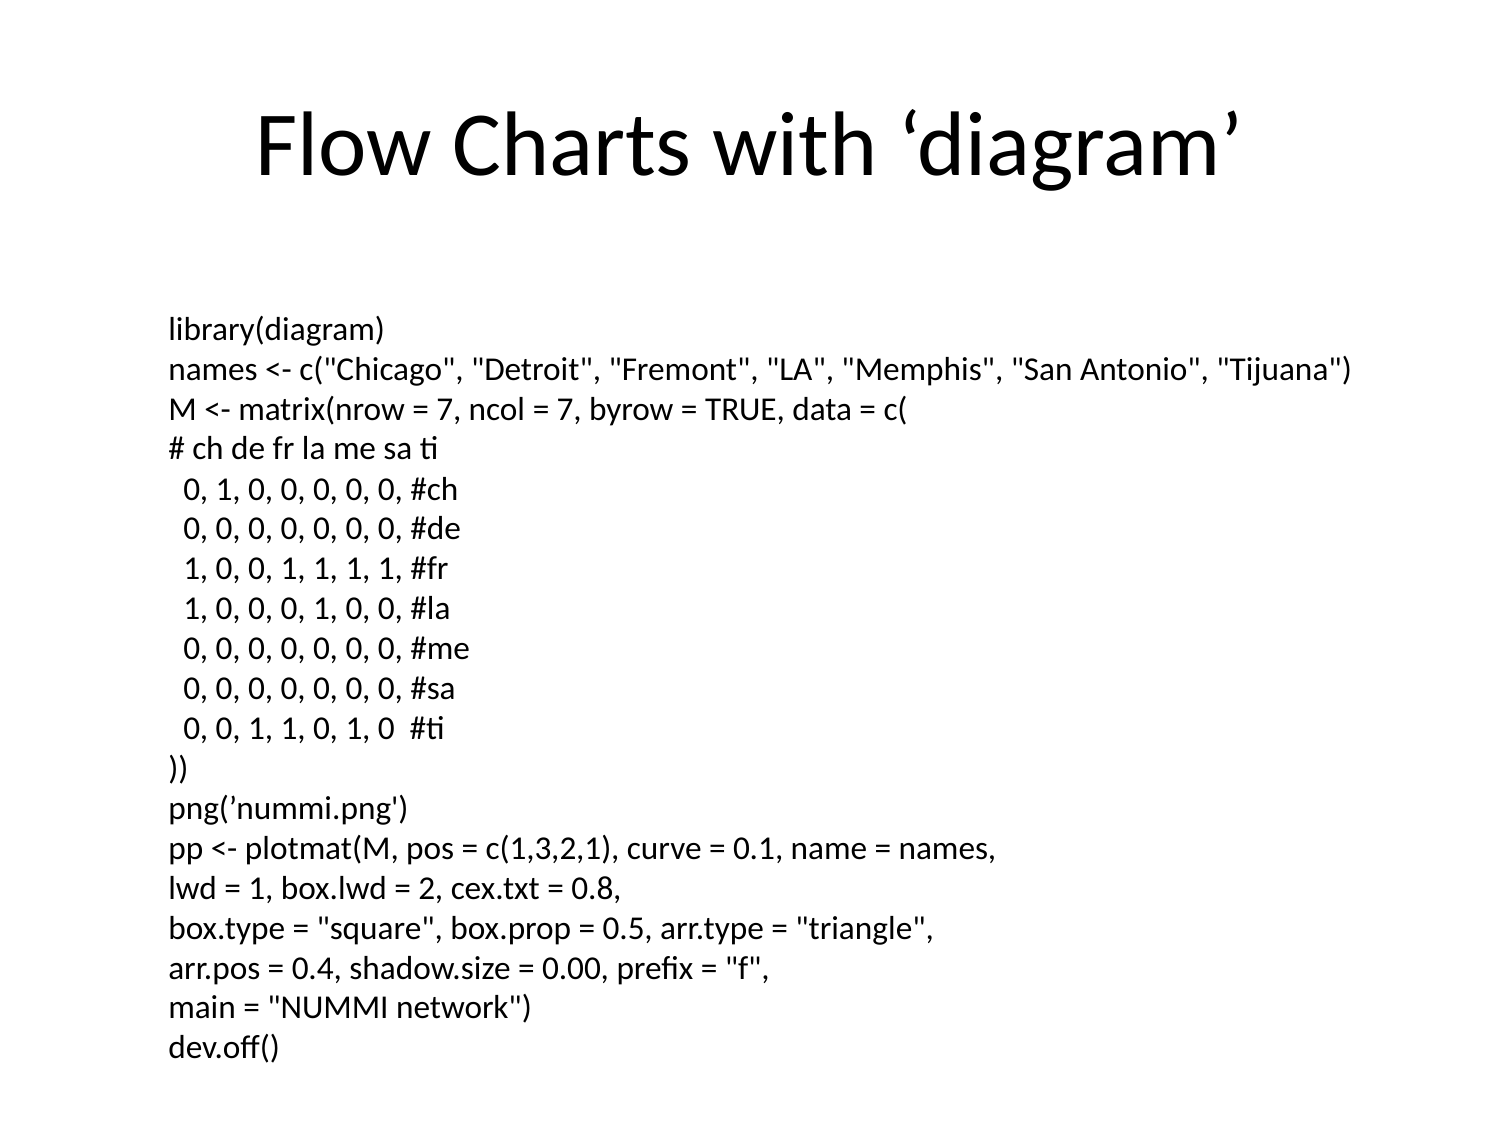

# Flow Charts with ‘diagram’
library(diagram)
names <- c("Chicago", "Detroit", "Fremont", "LA", "Memphis", "San Antonio", "Tijuana")
M <- matrix(nrow = 7, ncol = 7, byrow = TRUE, data = c(
# ch de fr la me sa ti
  0, 1, 0, 0, 0, 0, 0, #ch
  0, 0, 0, 0, 0, 0, 0, #de
  1, 0, 0, 1, 1, 1, 1, #fr
  1, 0, 0, 0, 1, 0, 0, #la
  0, 0, 0, 0, 0, 0, 0, #me
  0, 0, 0, 0, 0, 0, 0, #sa
  0, 0, 1, 1, 0, 1, 0  #ti
))
png(’nummi.png')
pp <- plotmat(M, pos = c(1,3,2,1), curve = 0.1, name = names,
lwd = 1, box.lwd = 2, cex.txt = 0.8,
box.type = "square", box.prop = 0.5, arr.type = "triangle",
arr.pos = 0.4, shadow.size = 0.00, prefix = "f",
main = "NUMMI network")
dev.off()